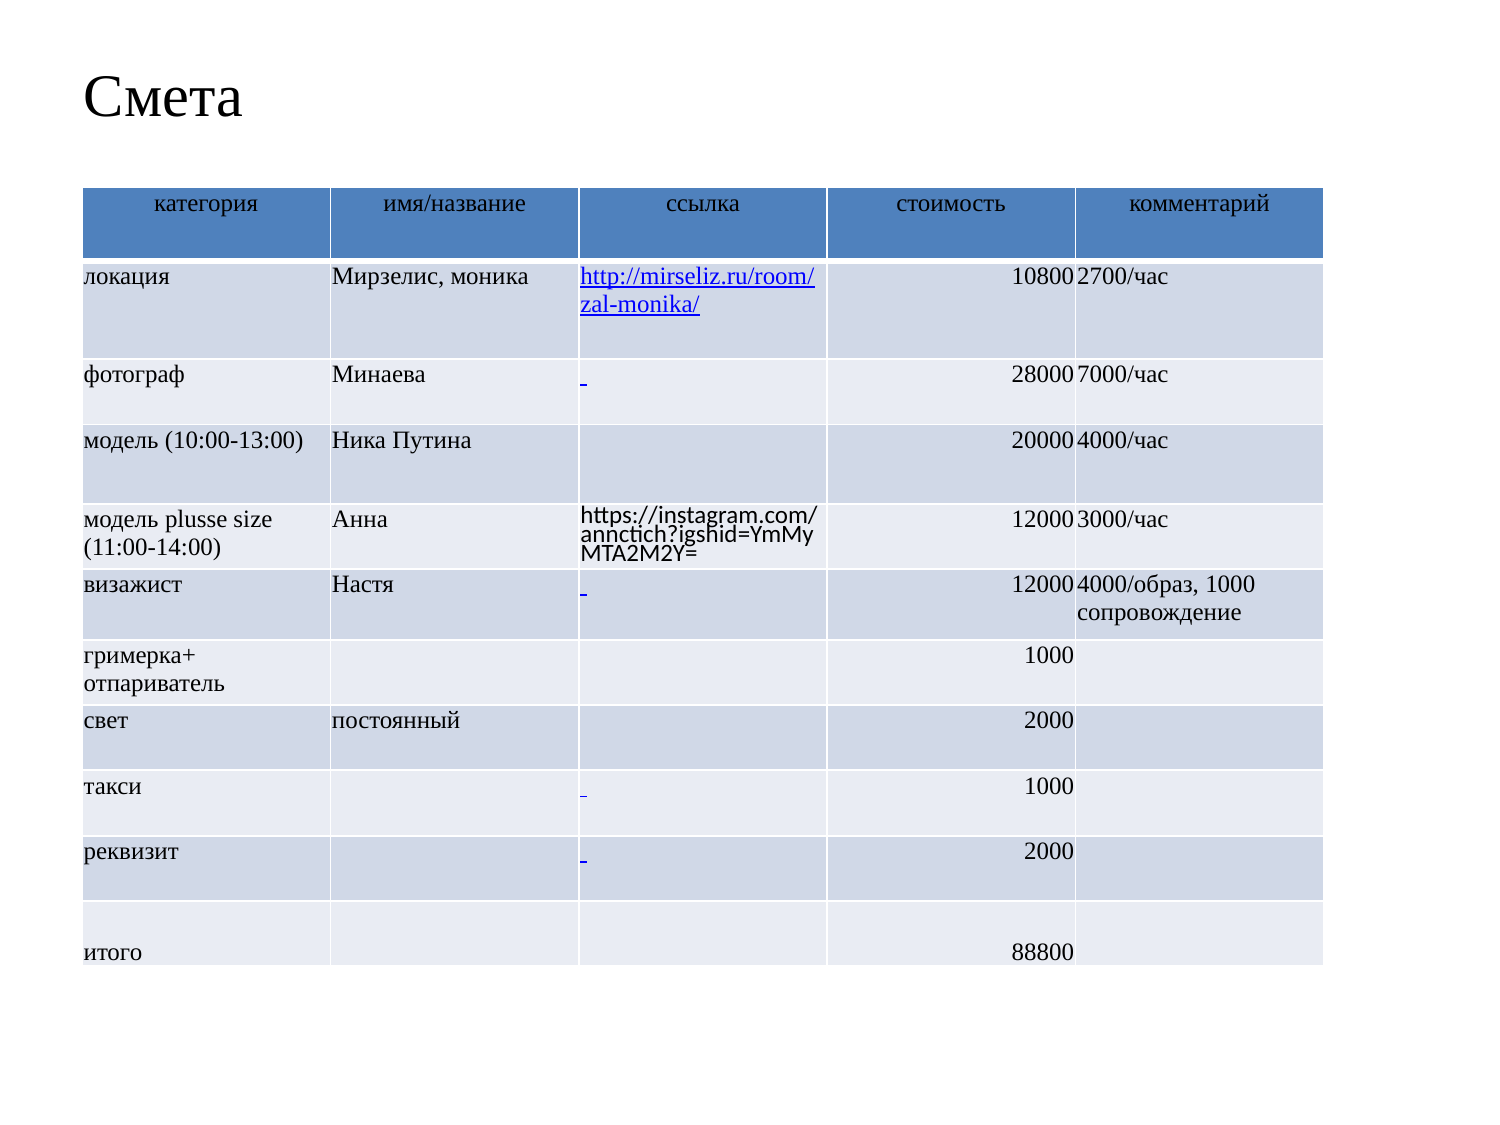

# Смета
| категория | имя/название | ссылка | стоимость | комментарий |
| --- | --- | --- | --- | --- |
| локация | Мирзелис, моника | http://mirseliz.ru/room/zal-monika/ | 10800 | 2700/час |
| фотограф | Минаева |  | 28000 | 7000/час |
| модель (10:00-13:00) | Ника Путина |  | 20000 | 4000/час |
| модель plusse size (11:00-14:00) | Анна | https://instagram.com/annctich?igshid=YmMyMTA2M2Y= | 12000 | 3000/час |
| визажист | Настя |  | 12000 | 4000/образ, 1000 сопровождение |
| гримерка+ отпариватель |  |  | 1000 |  |
| свет | постоянный |  | 2000 |  |
| такси |  |  | 1000 |  |
| реквизит |  |  | 2000 |  |
| итого |  |  | 88800 |  |